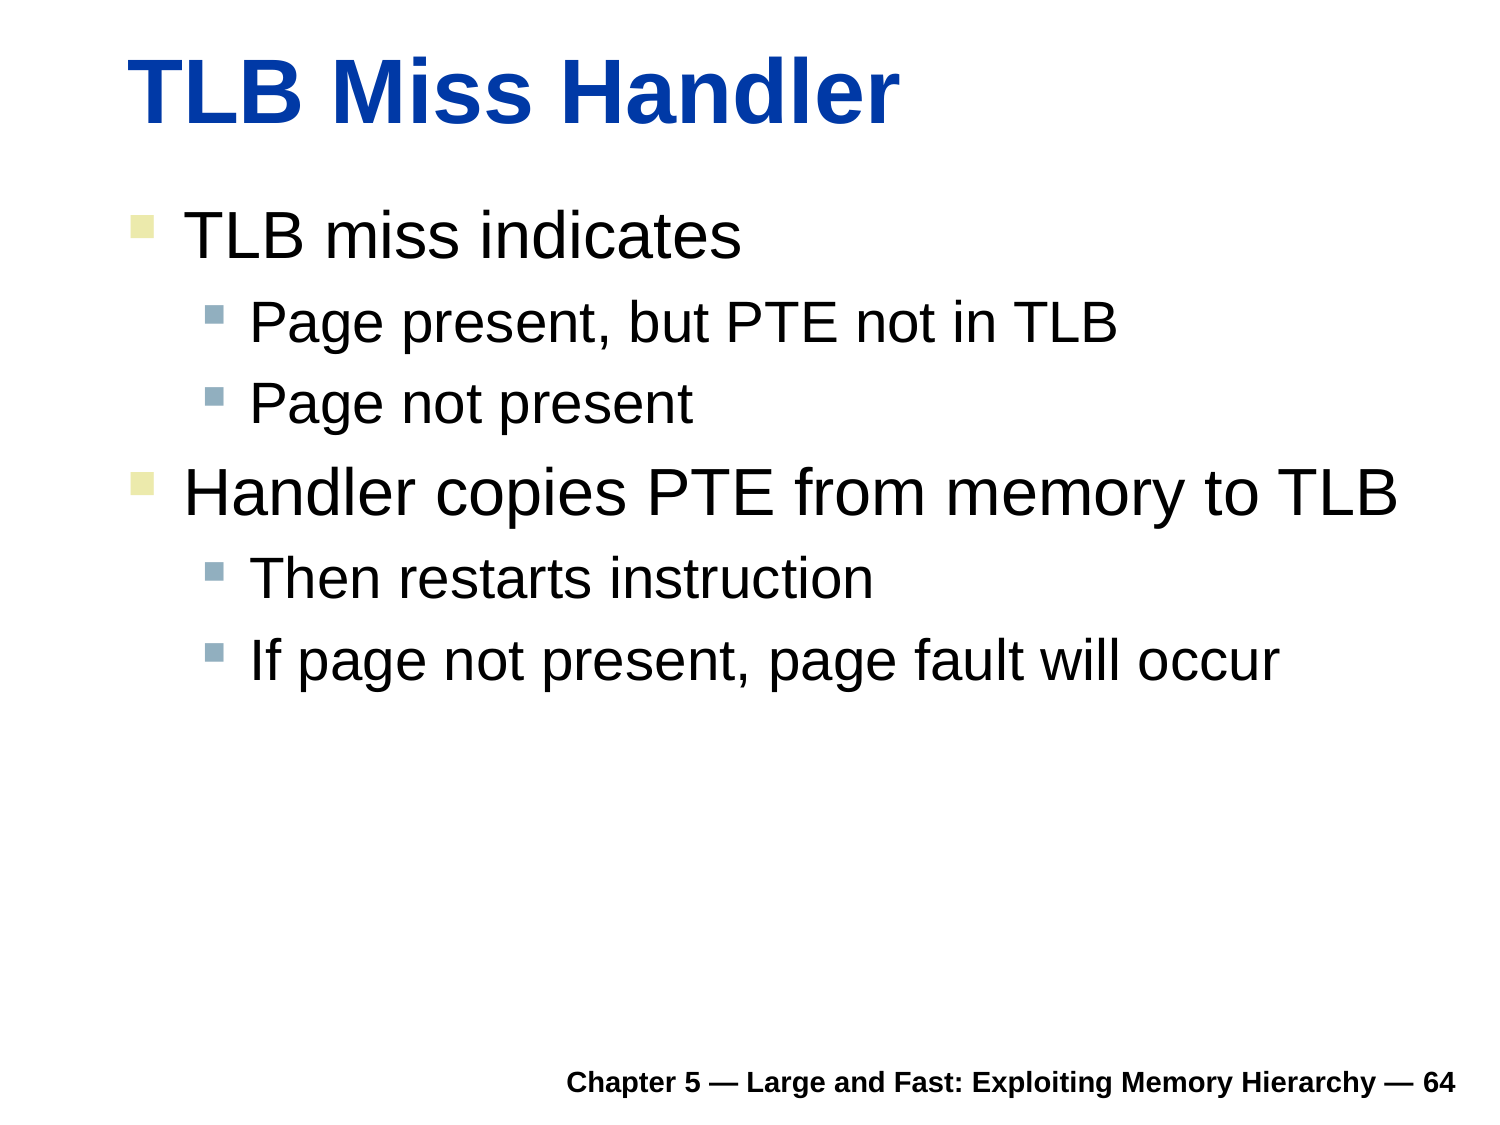

# TLB Miss Handler
TLB miss indicates
Page present, but PTE not in TLB
Page not present
Handler copies PTE from memory to TLB
Then restarts instruction
If page not present, page fault will occur
Chapter 5 — Large and Fast: Exploiting Memory Hierarchy — 64